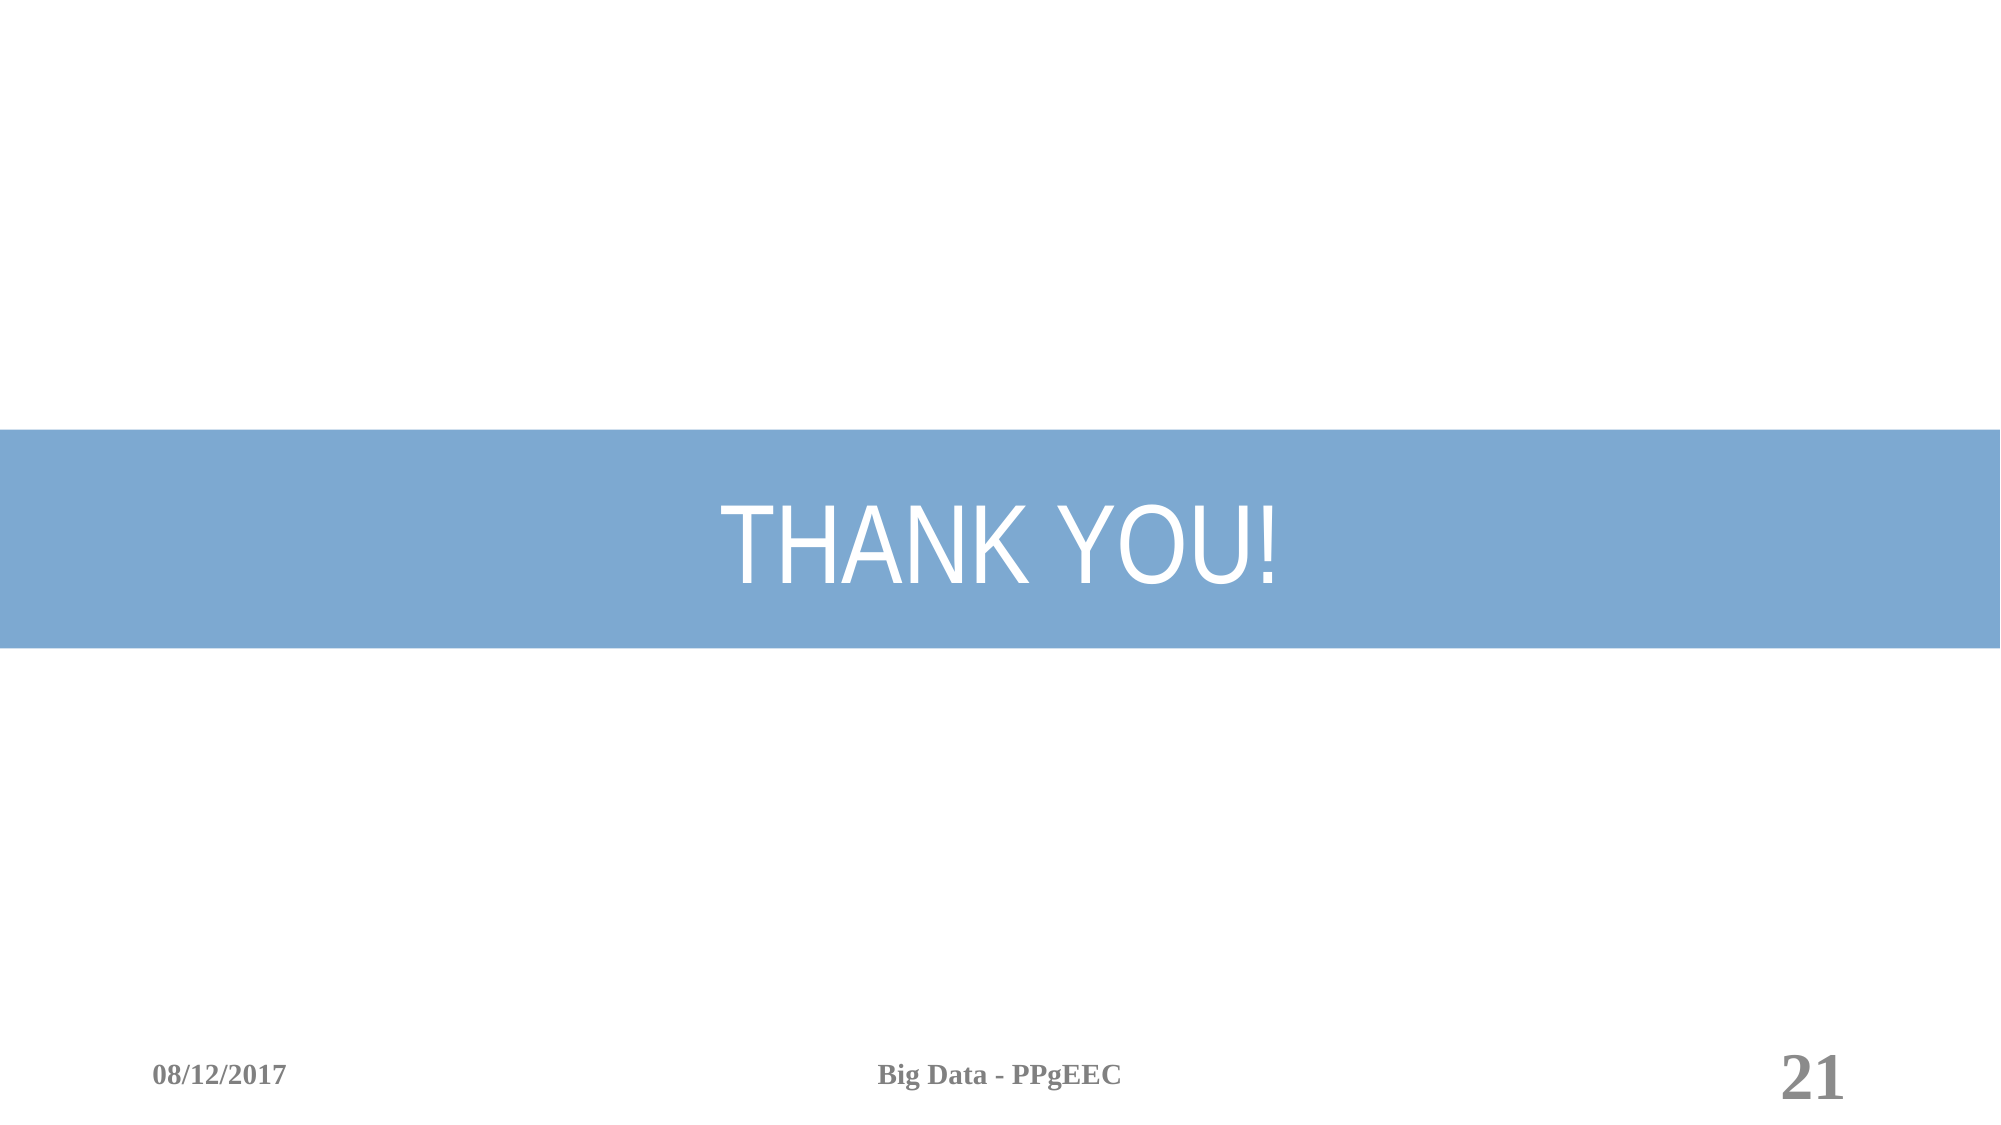

THANK YOU!
08/12/2017
Big Data - PPgEEC
21